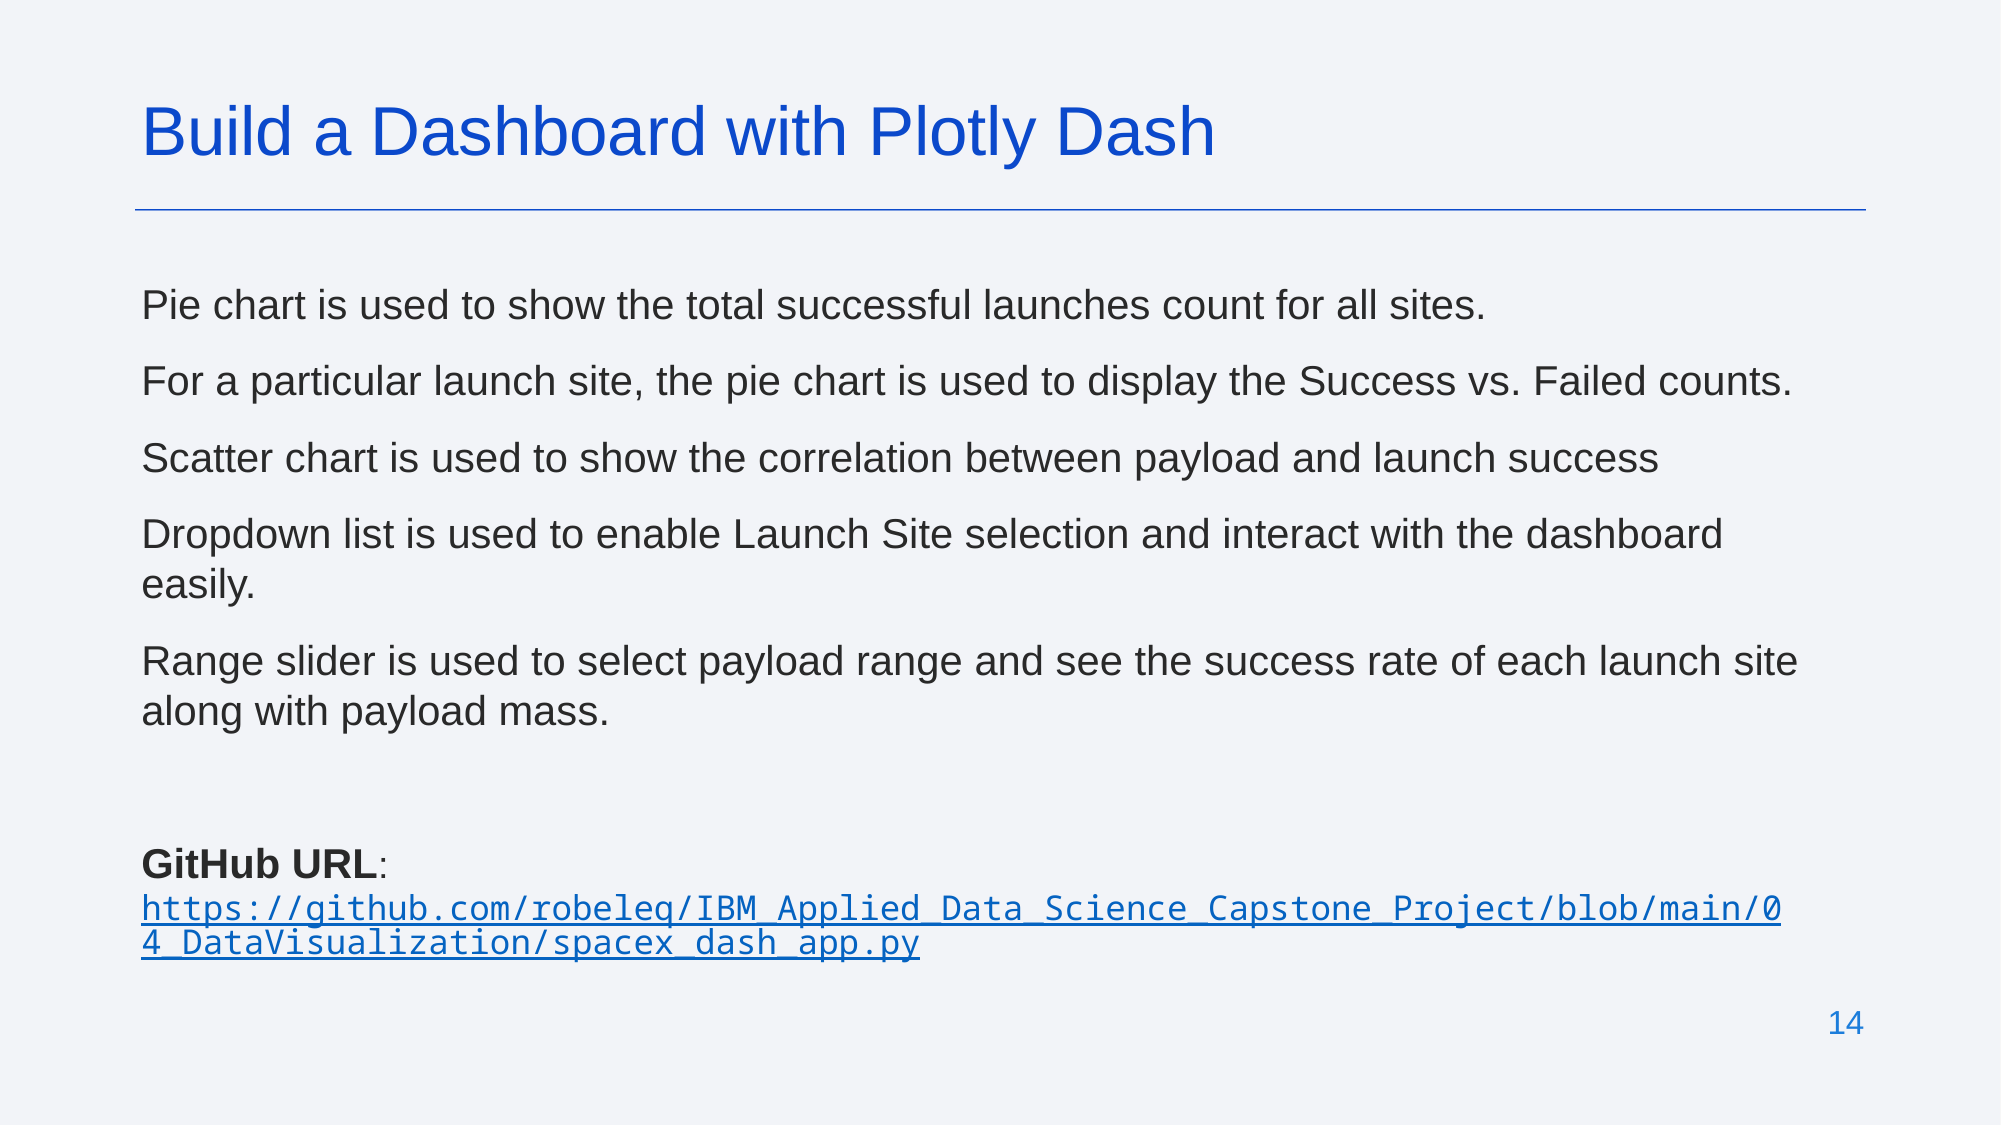

Build a Dashboard with Plotly Dash
Pie chart is used to show the total successful launches count for all sites.
For a particular launch site, the pie chart is used to display the Success vs. Failed counts.
Scatter chart is used to show the correlation between payload and launch success
Dropdown list is used to enable Launch Site selection and interact with the dashboard easily.
Range slider is used to select payload range and see the success rate of each launch site along with payload mass.

GitHub URL: https://github.com/robeleq/IBM_Applied_Data_Science_Capstone_Project/blob/main/04_DataVisualization/spacex_dash_app.py

14